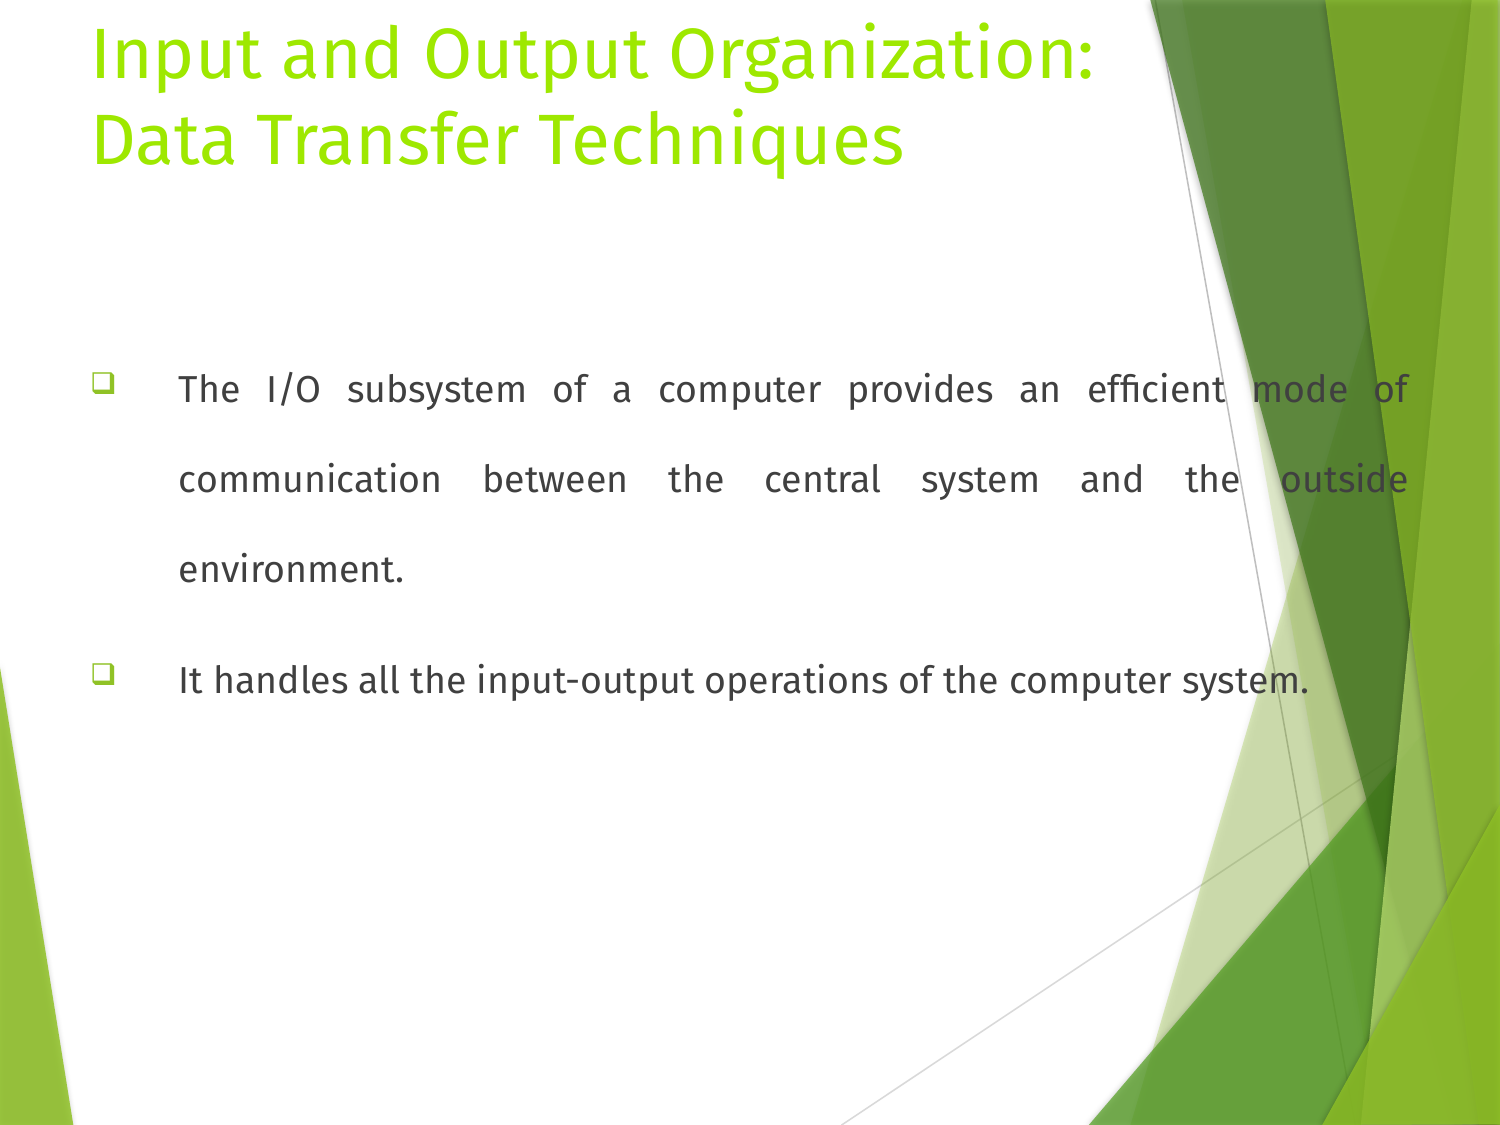

# Input and Output Organization: Data Transfer Techniques
The I/O subsystem of a computer provides an efficient mode of communication between the central system and the outside environment.
It handles all the input-output operations of the computer system.